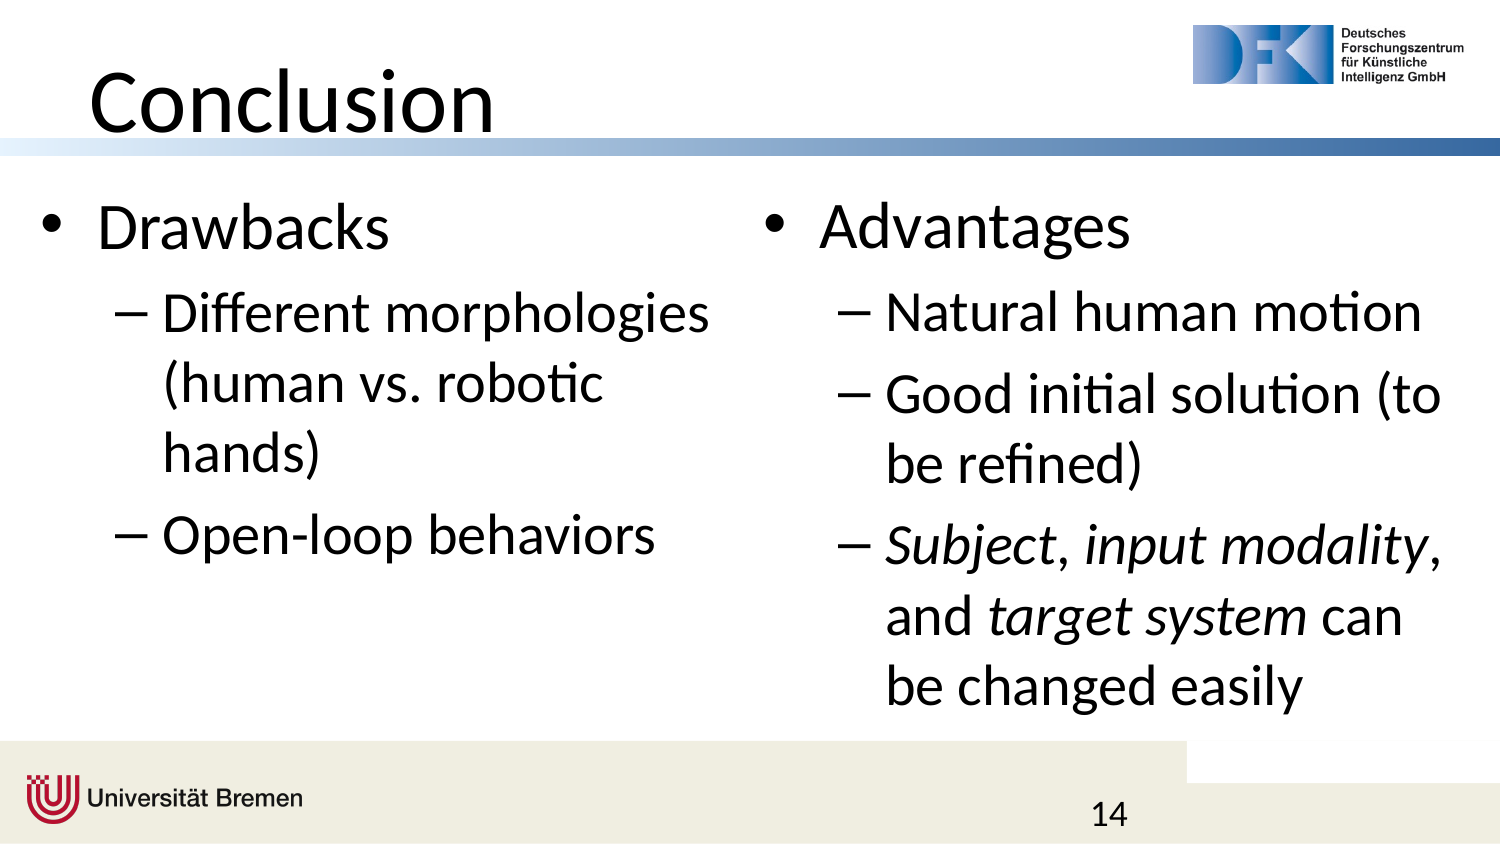

# Conclusion
Advantages
Natural human motion
Good initial solution (to be refined)
Subject, input modality, and target system can be changed easily
Drawbacks
Different morphologies (human vs. robotic hands)
Open-loop behaviors
14